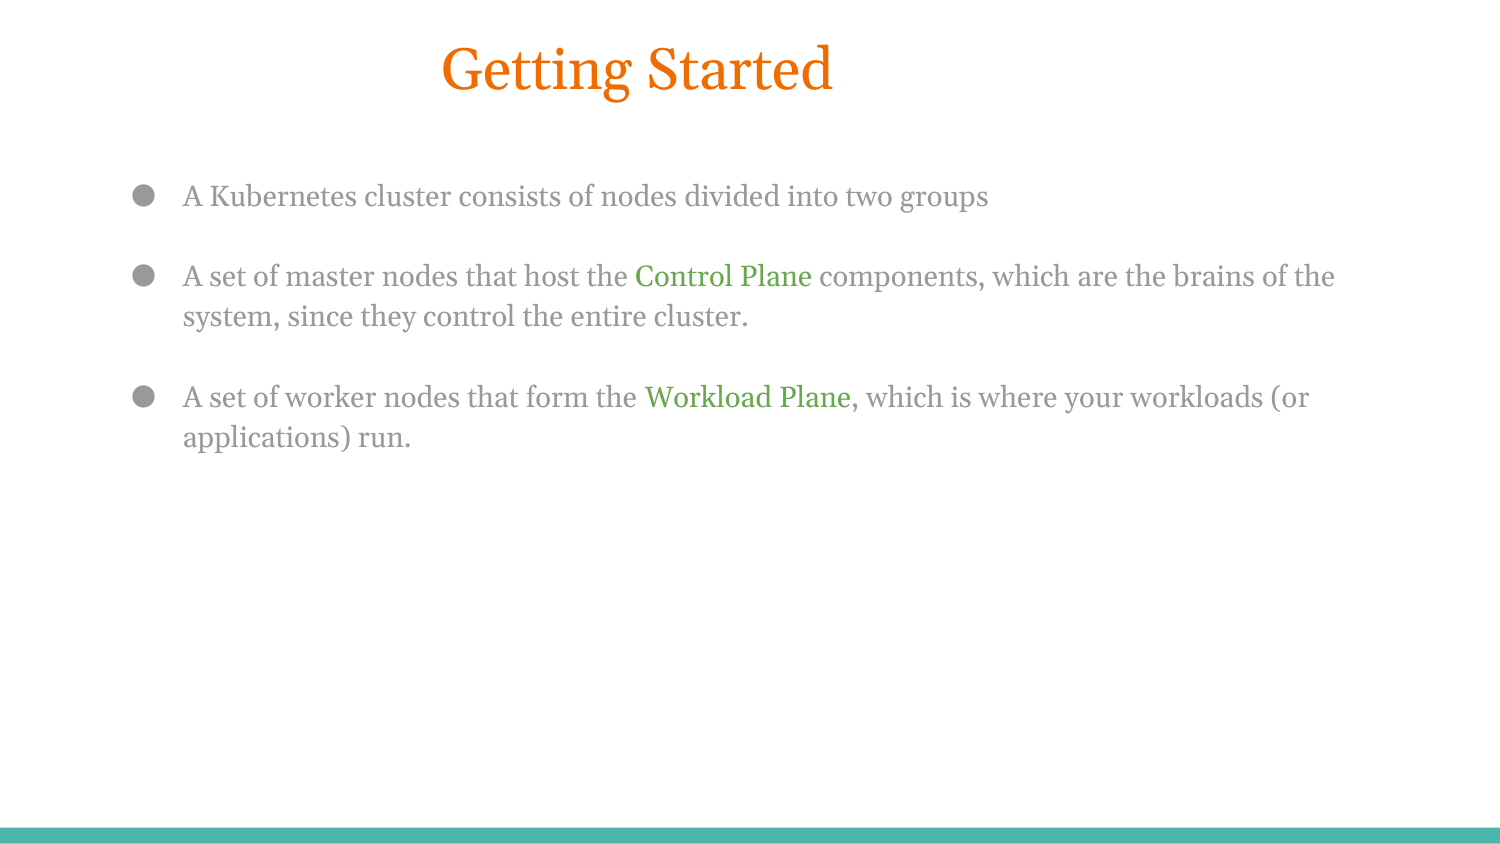

# Getting Started

A Kubernetes cluster consists of nodes divided into two groups

A set of master nodes that host the Control Plane components, which are the brains of the system, since they control the entire cluster.

A set of worker nodes that form the Workload Plane, which is where your workloads (or applications) run.